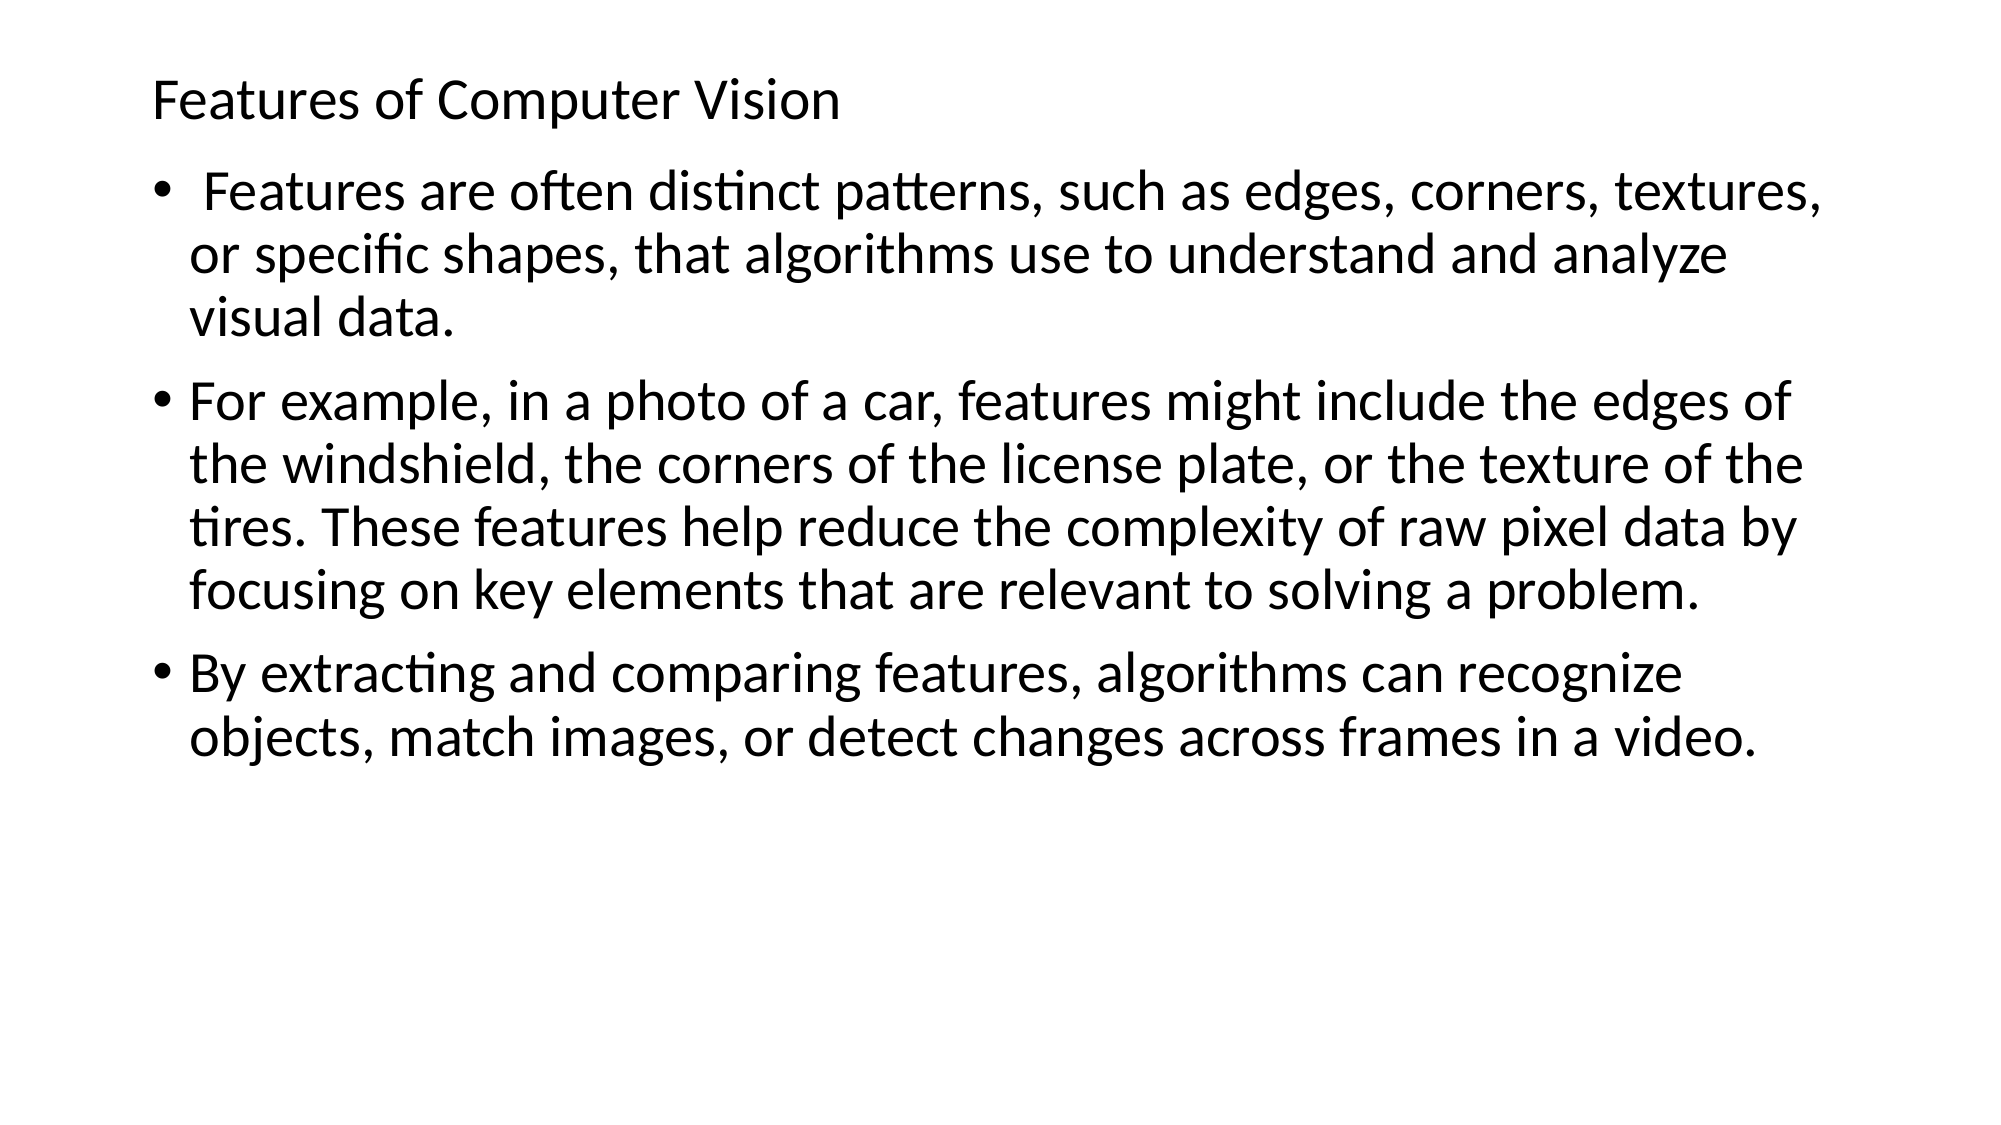

# Features of Computer Vision
 Features are often distinct patterns, such as edges, corners, textures, or specific shapes, that algorithms use to understand and analyze visual data.
For example, in a photo of a car, features might include the edges of the windshield, the corners of the license plate, or the texture of the tires. These features help reduce the complexity of raw pixel data by focusing on key elements that are relevant to solving a problem.
By extracting and comparing features, algorithms can recognize objects, match images, or detect changes across frames in a video.